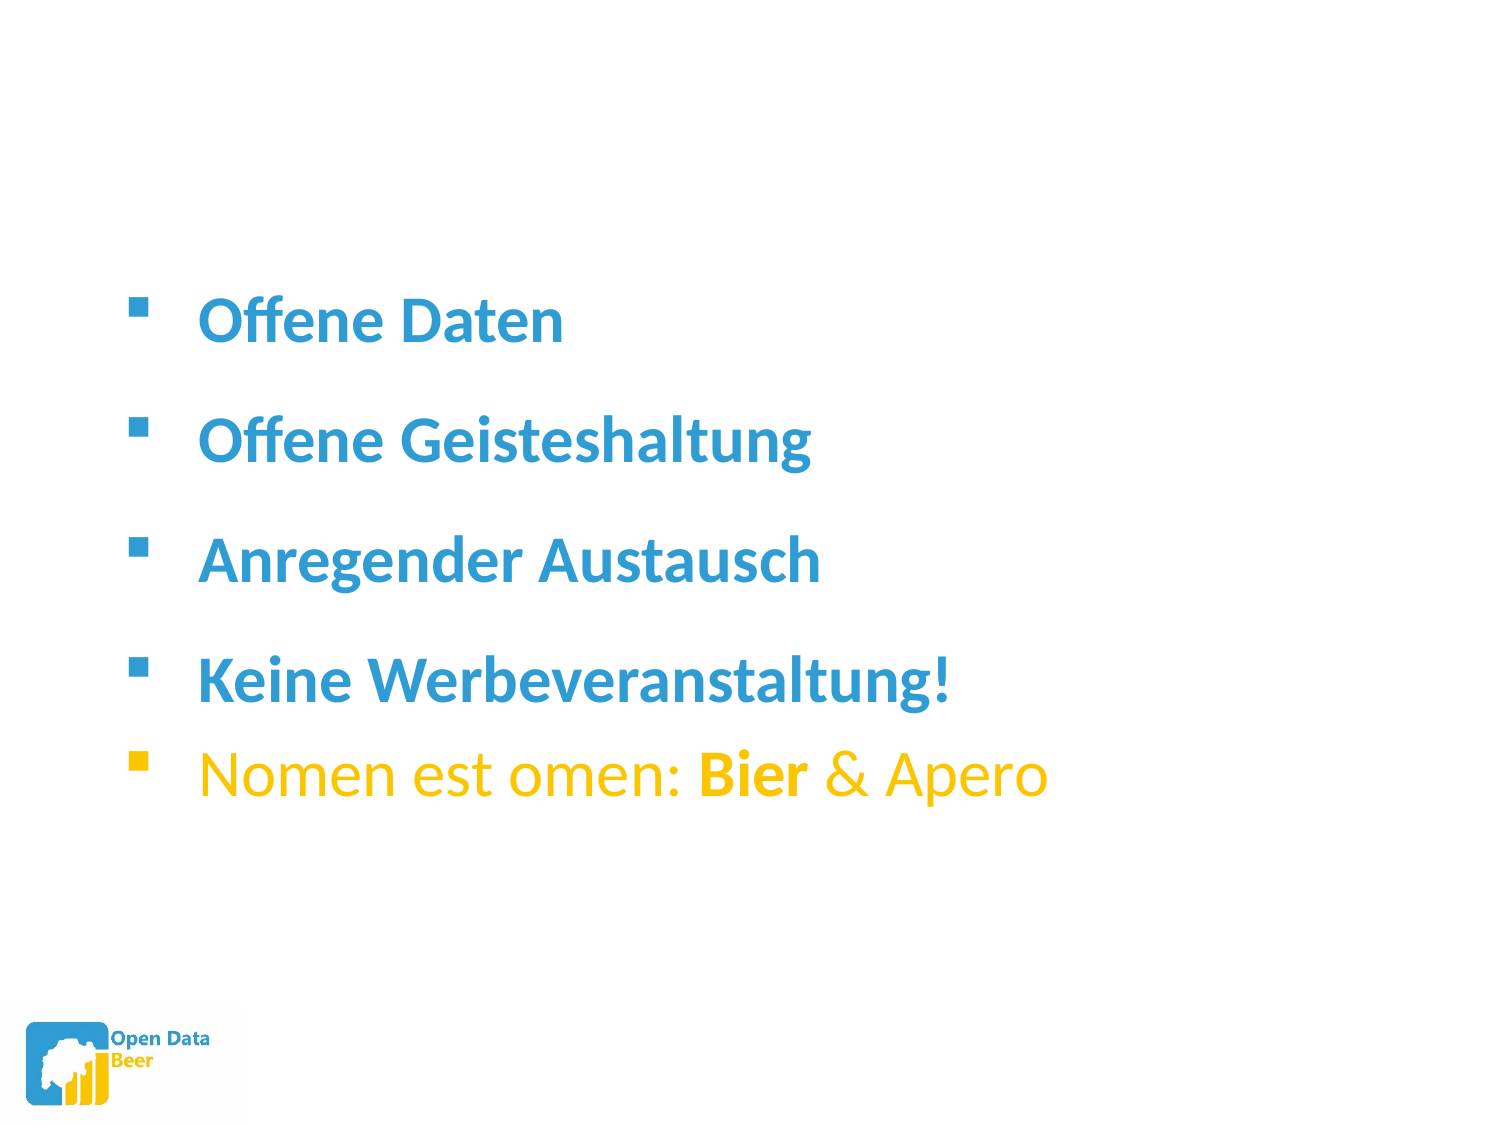

Offene Daten
Offene Geisteshaltung
Anregender Austausch
Keine Werbeveranstaltung!
Nomen est omen: Bier & Apero